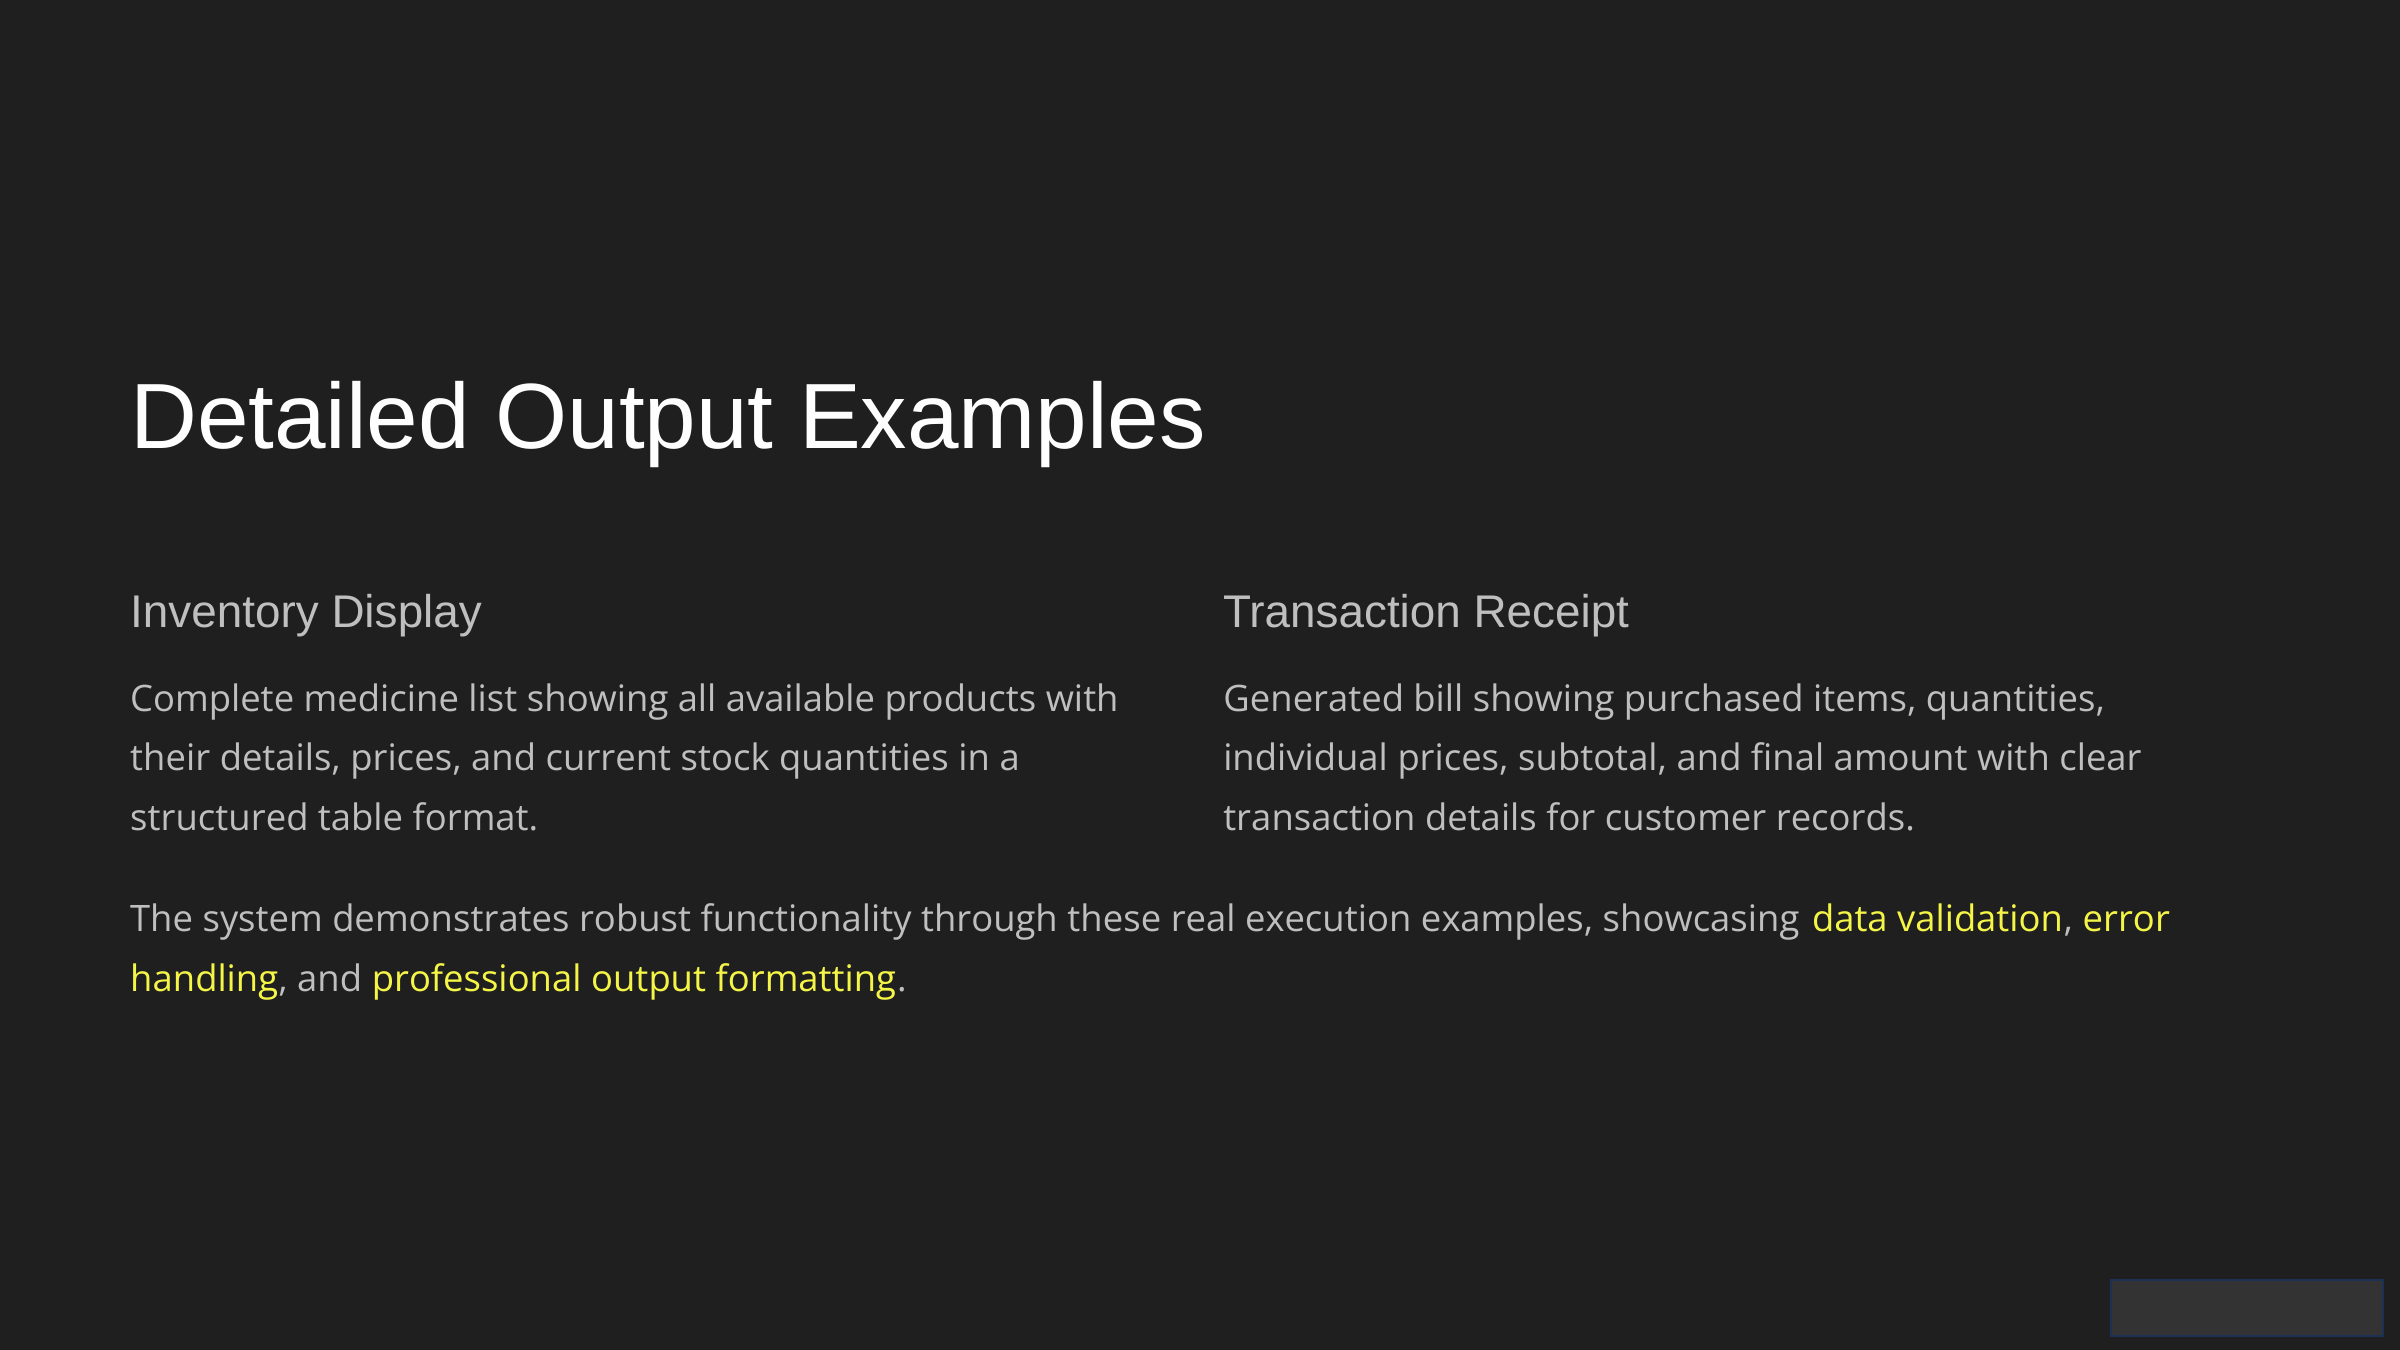

Detailed Output Examples
Inventory Display
Transaction Receipt
Complete medicine list showing all available products with their details, prices, and current stock quantities in a structured table format.
Generated bill showing purchased items, quantities, individual prices, subtotal, and final amount with clear transaction details for customer records.
The system demonstrates robust functionality through these real execution examples, showcasing data validation, error handling, and professional output formatting.